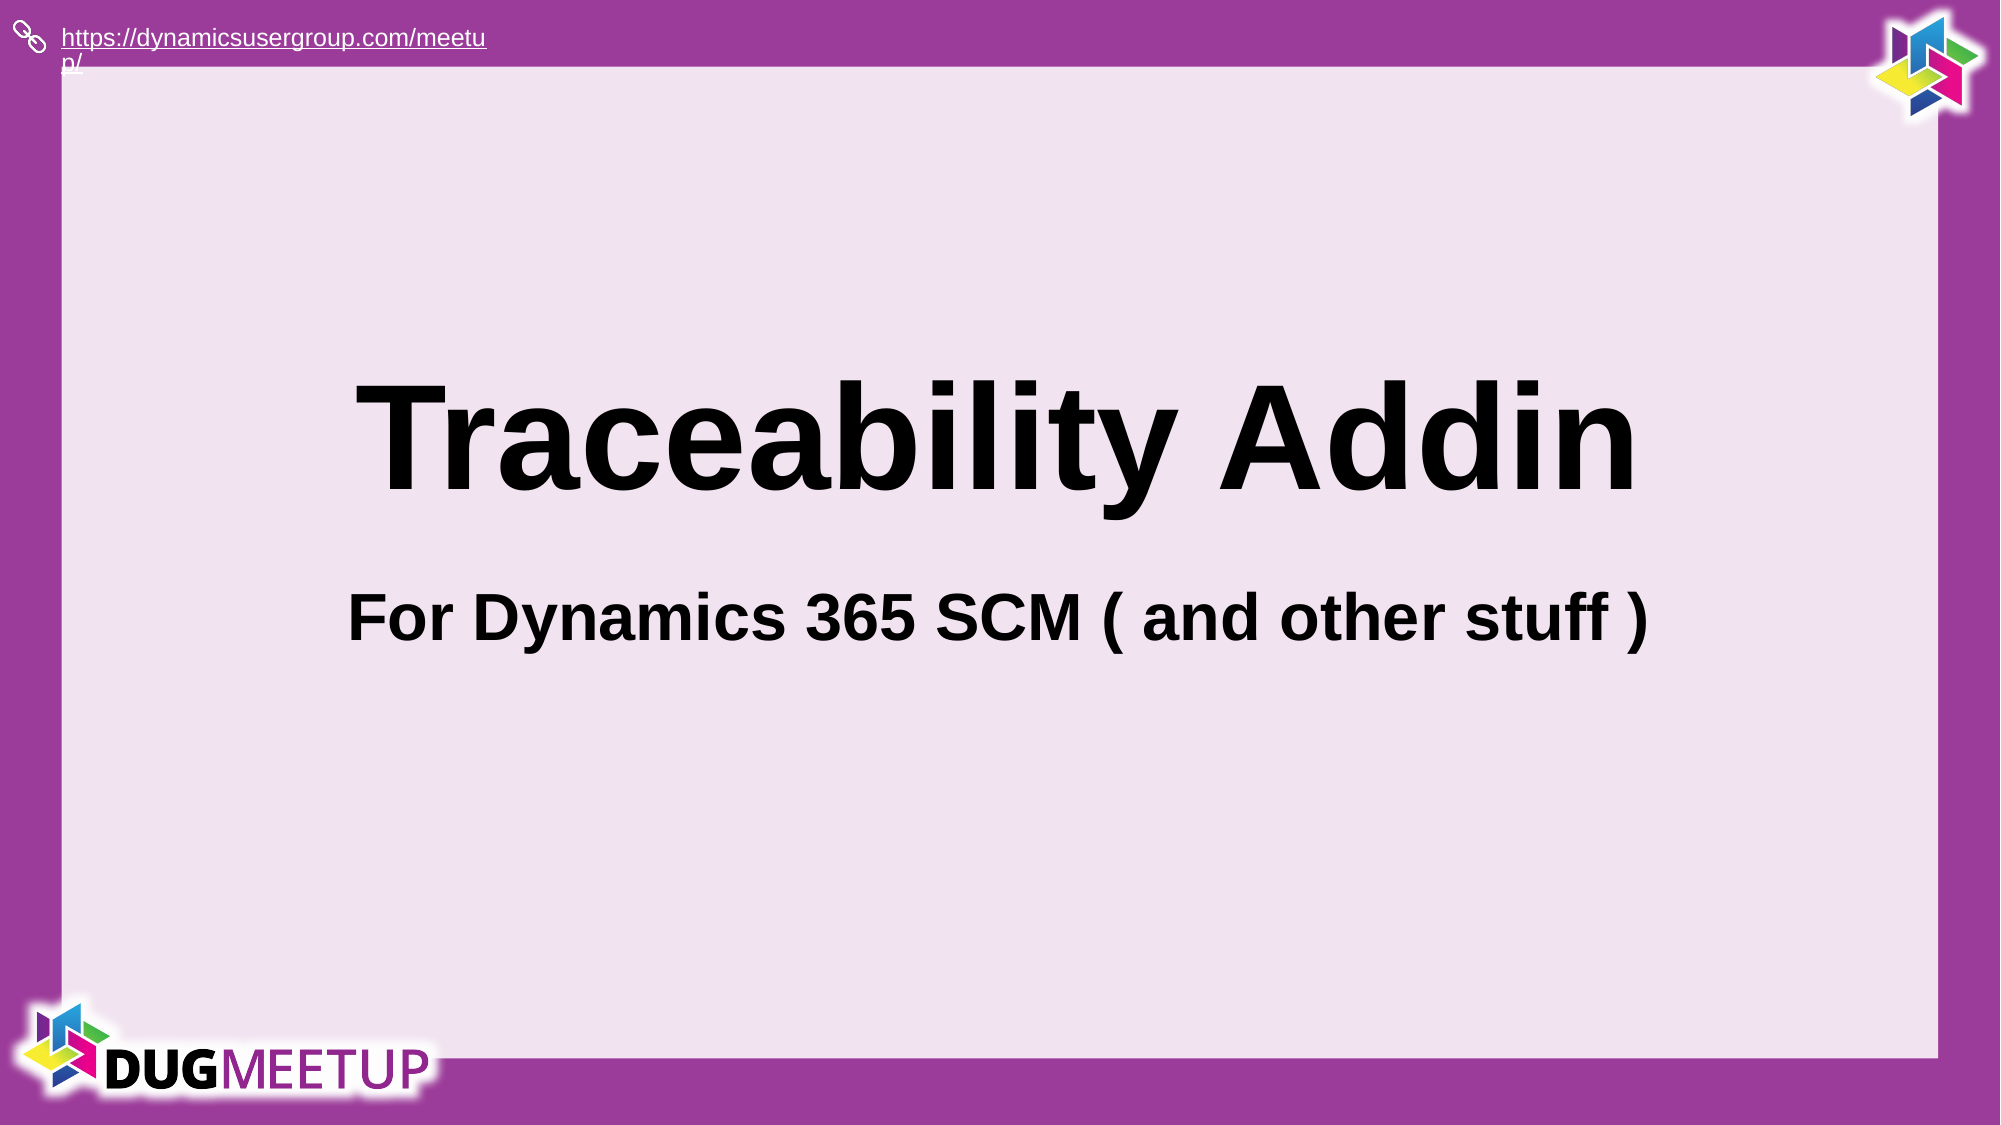

# Traceability Addin
For Dynamics 365 SCM ( and other stuff )